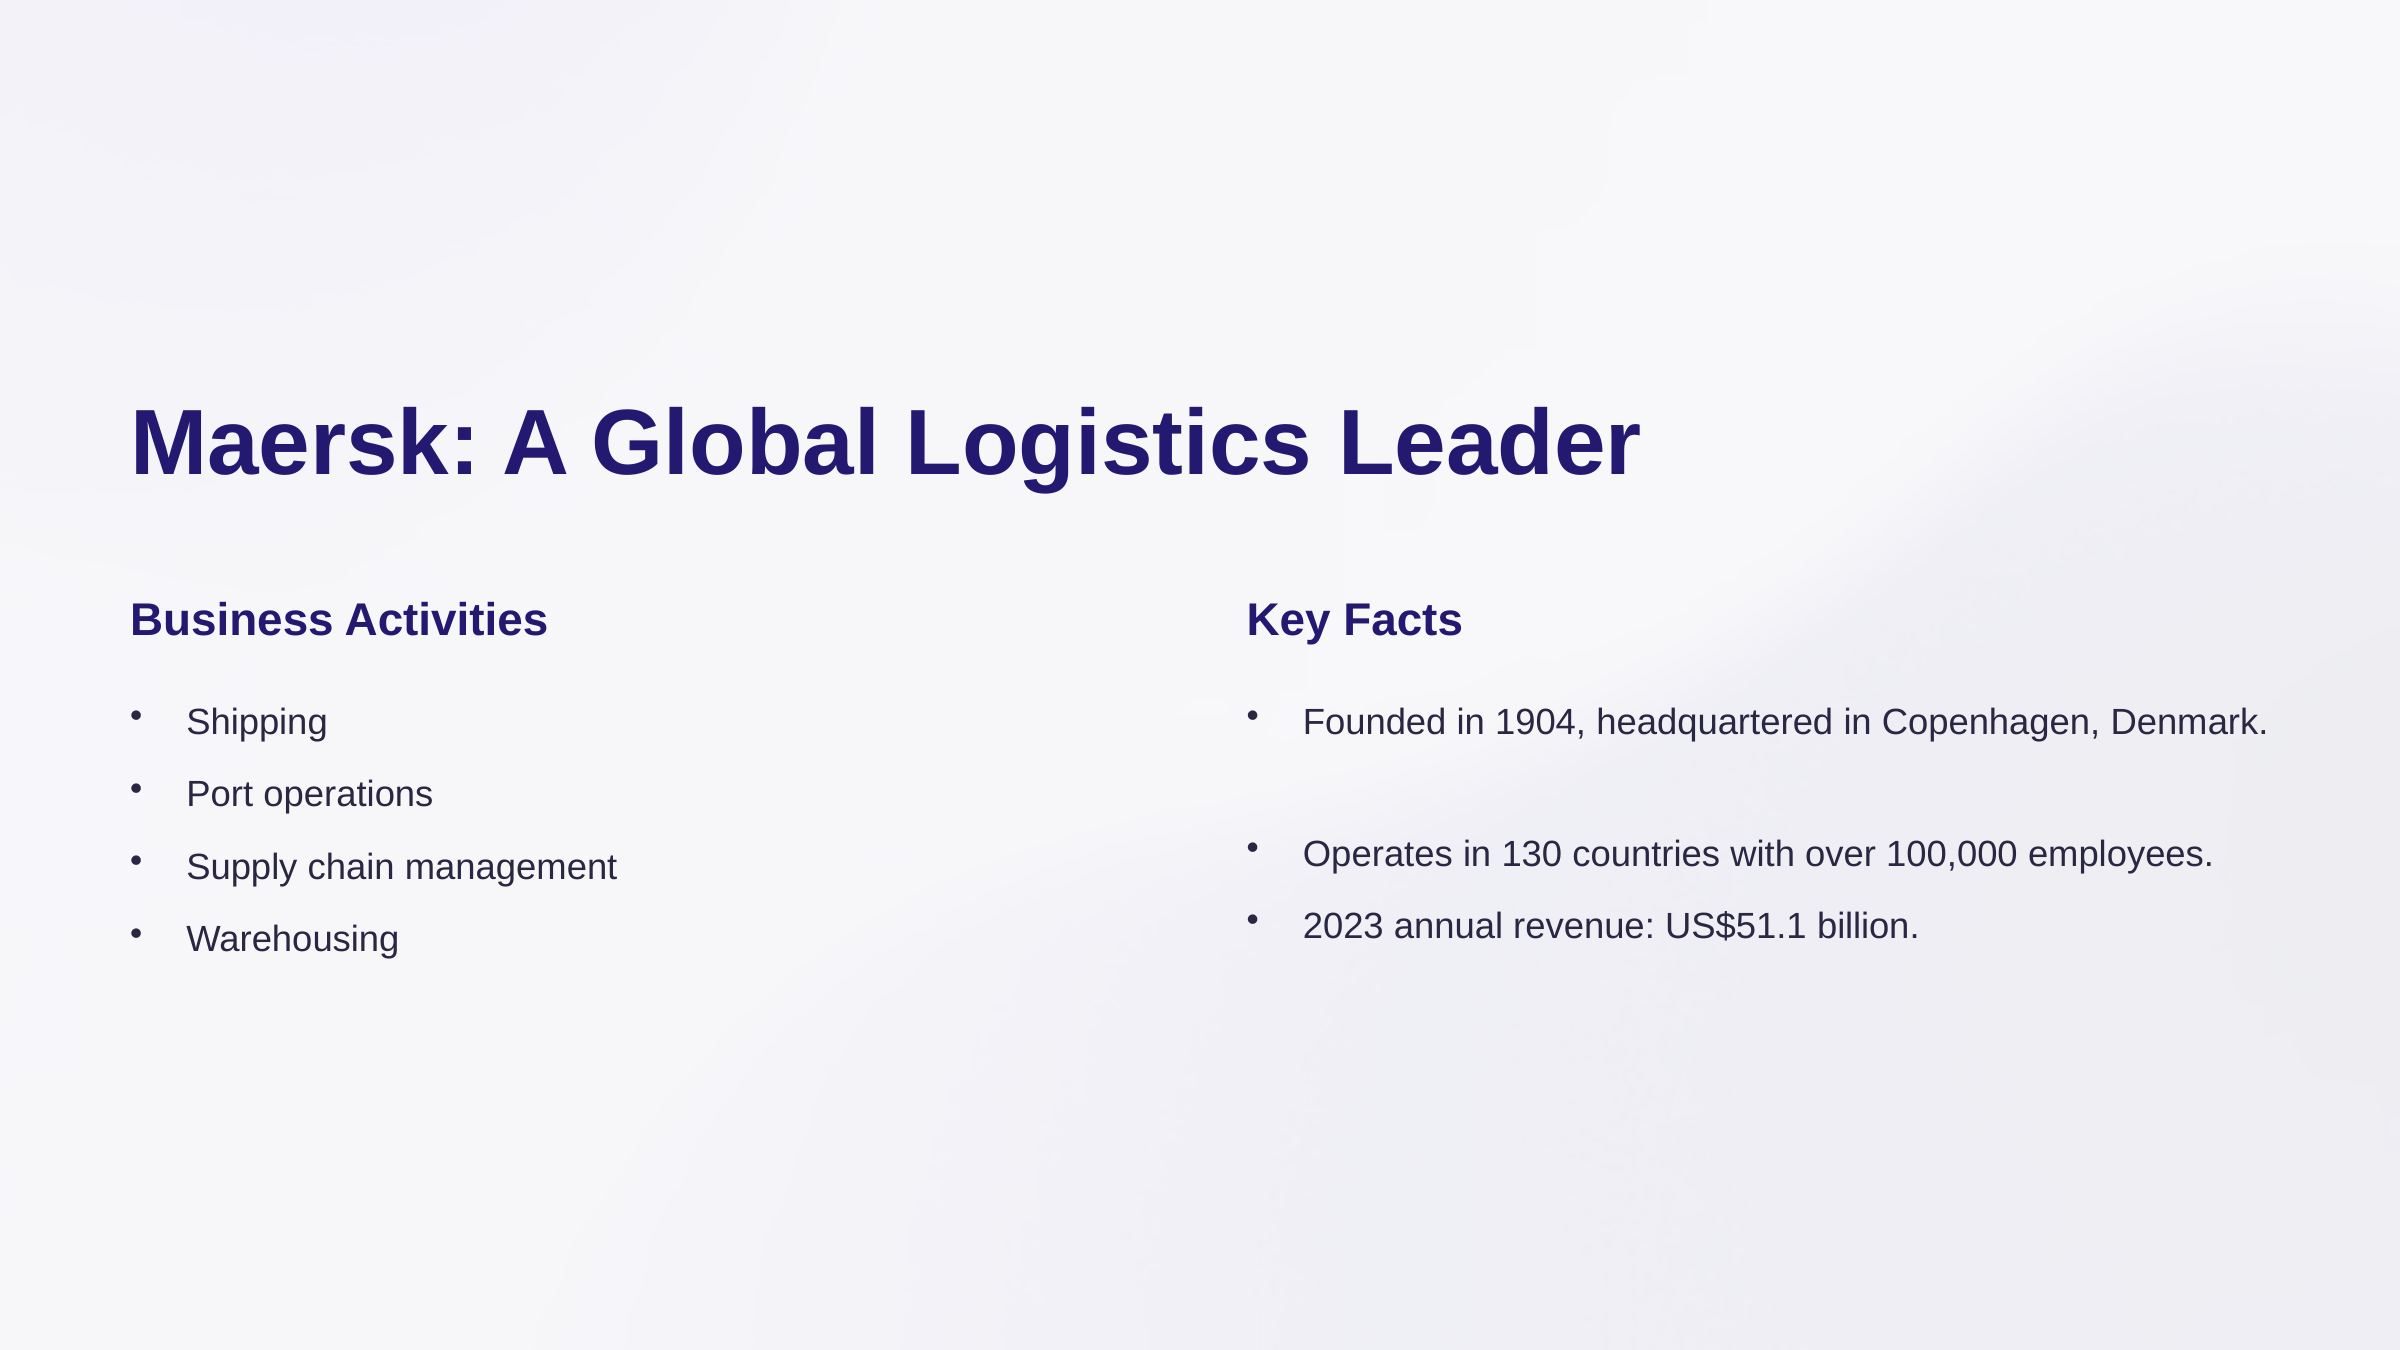

Maersk: A Global Logistics Leader
Business Activities
Key Facts
Shipping
Founded in 1904, headquartered in Copenhagen, Denmark.
Port operations
Operates in 130 countries with over 100,000 employees.
Supply chain management
2023 annual revenue: US$51.1 billion.
Warehousing